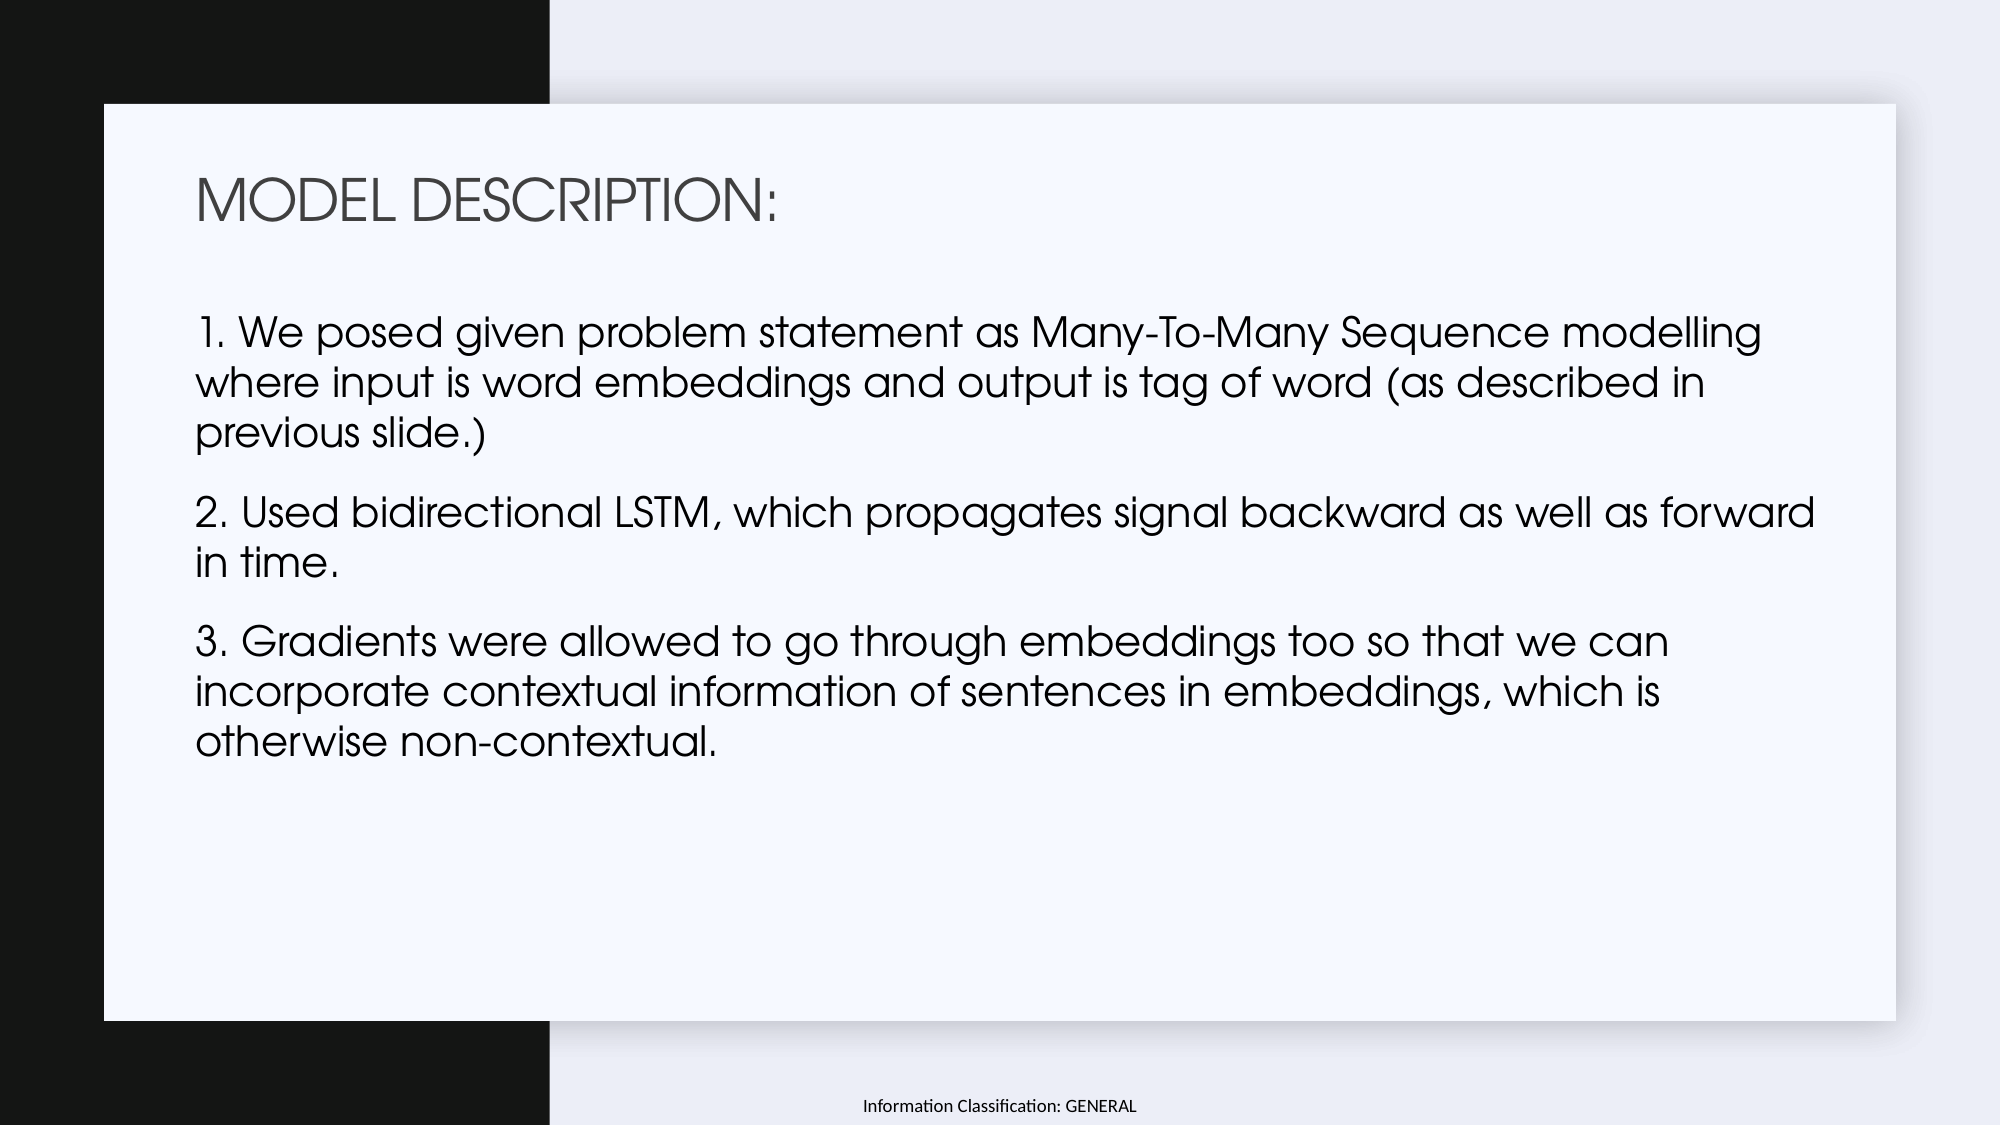

# Model Description:
1. We posed given problem statement as Many-To-Many Sequence modelling where input is word embeddings and output is tag of word (as described in previous slide.)
2. Used bidirectional LSTM, which propagates signal backward as well as forward in time.
3. Gradients were allowed to go through embeddings too so that we can incorporate contextual information of sentences in embeddings, which is otherwise non-contextual.